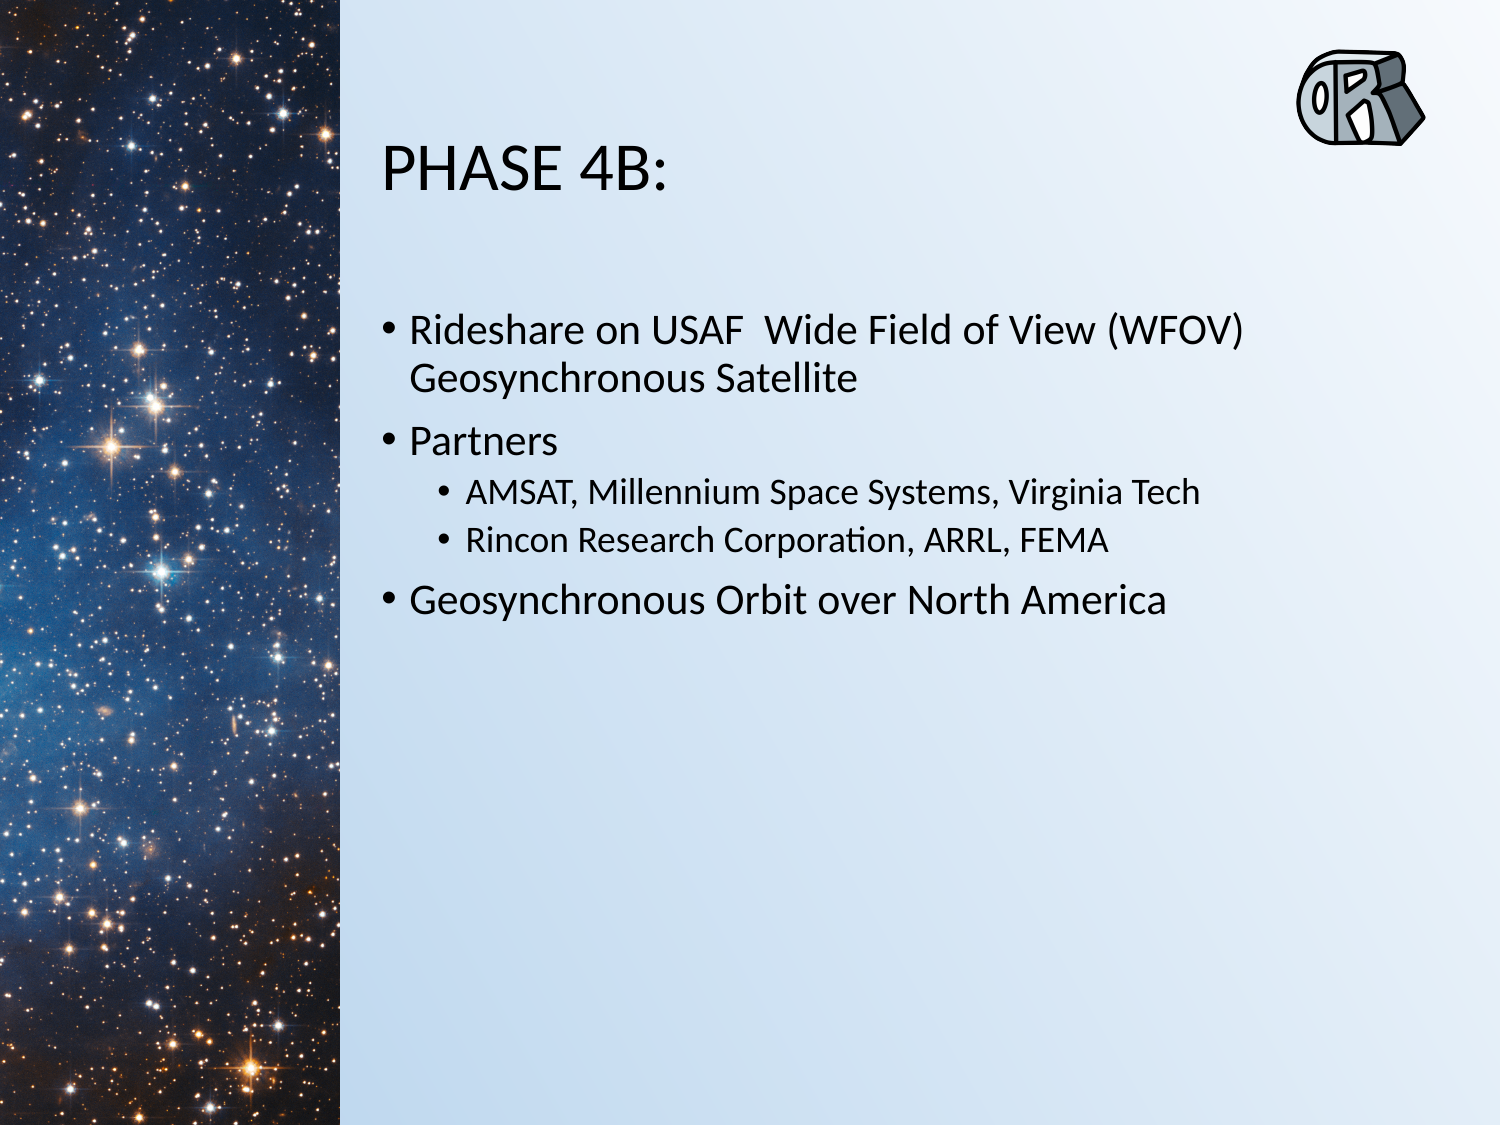

# PHASE 4B:
Rideshare on USAF  Wide Field of View (WFOV) Geosynchronous Satellite
Partners
AMSAT, Millennium Space Systems, Virginia Tech
Rincon Research Corporation, ARRL, FEMA
Geosynchronous Orbit over North America